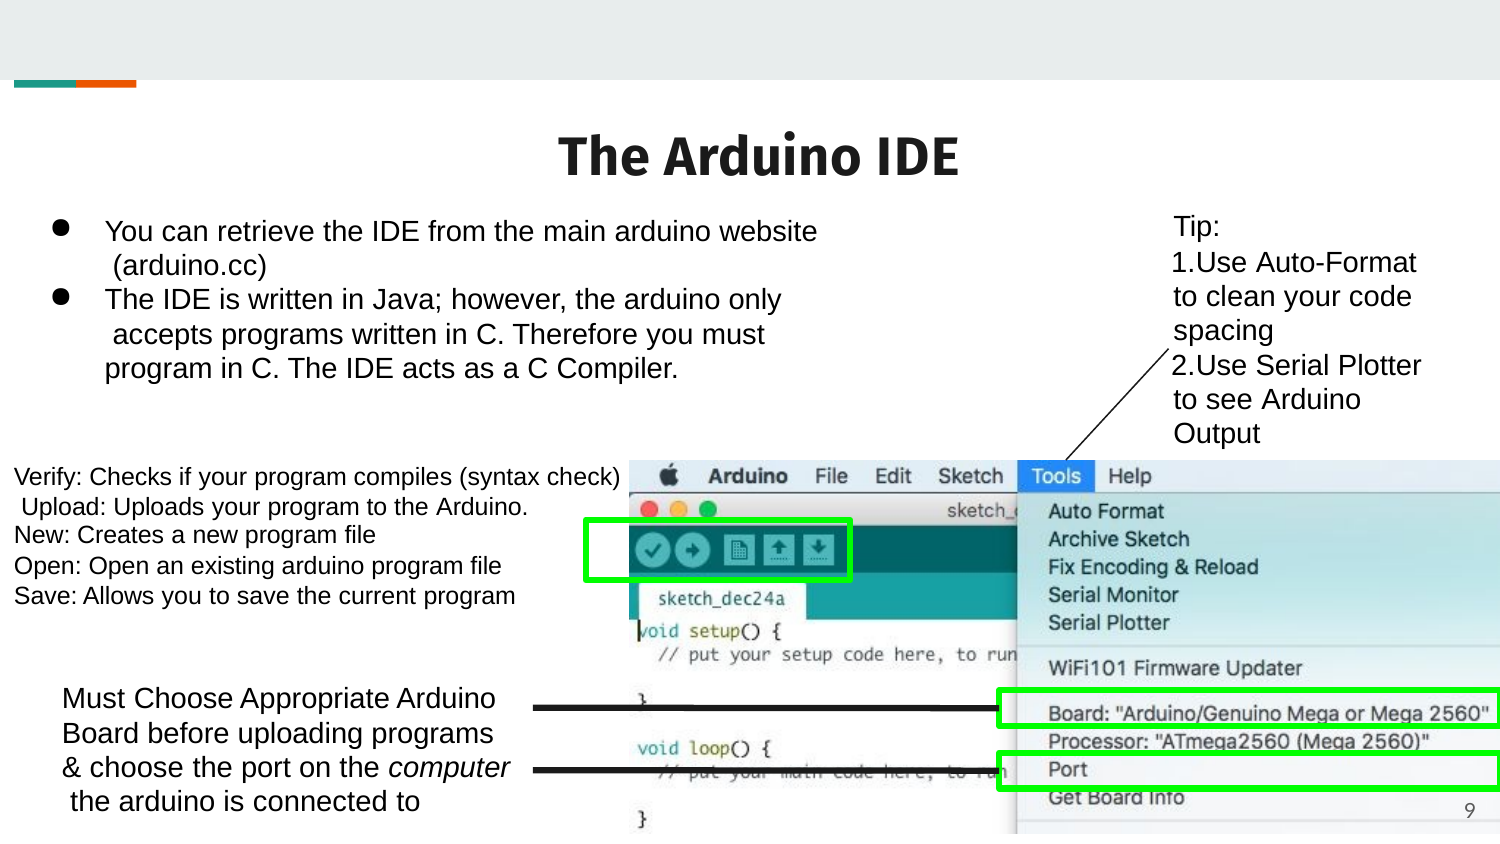

# The Arduino IDE
Tip:
Use Auto-Format  to clean your code  spacing
Use Serial Plotter  to see Arduino  Output
You can retrieve the IDE from the main arduino website  (arduino.cc)
The IDE is written in Java; however, the arduino only  accepts programs written in C. Therefore you must  program in C. The IDE acts as a C Compiler.

Verify: Checks if your program compiles (syntax check)  Upload: Uploads your program to the Arduino.
New: Creates a new program file
Open: Open an existing arduino program file  Save: Allows you to save the current program
Must Choose Appropriate Arduino  Board before uploading programs  & choose the port on the computer  the arduino is connected to
9